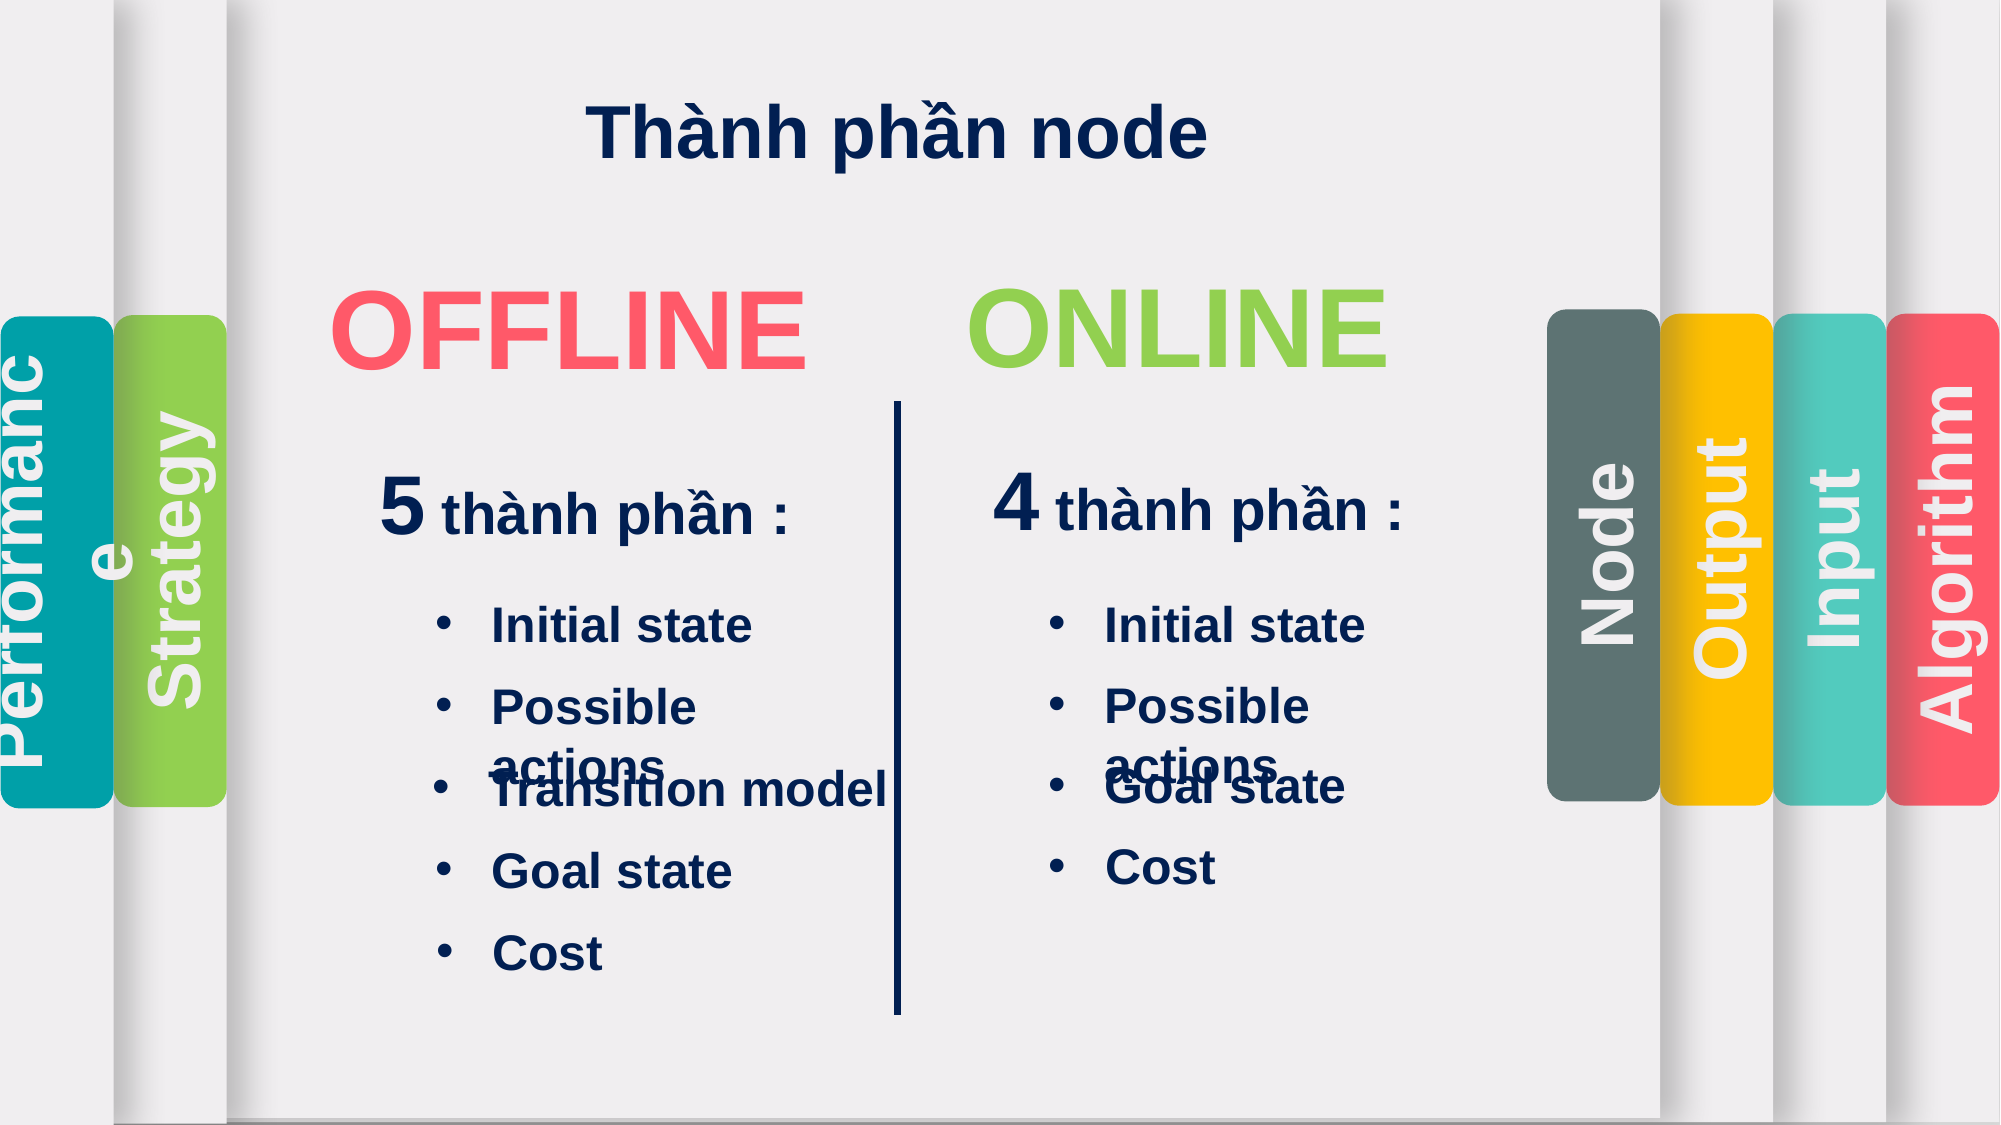

Performance

Node

Algorithm

Input

Output

Strategy
Thành phần node
ONLINE
OFFLINE
4 thành phần :
5 thành phần :
Initial state
Initial state
Possible actions
Possible actions
Goal state
Transition model
Cost
Goal state
Cost